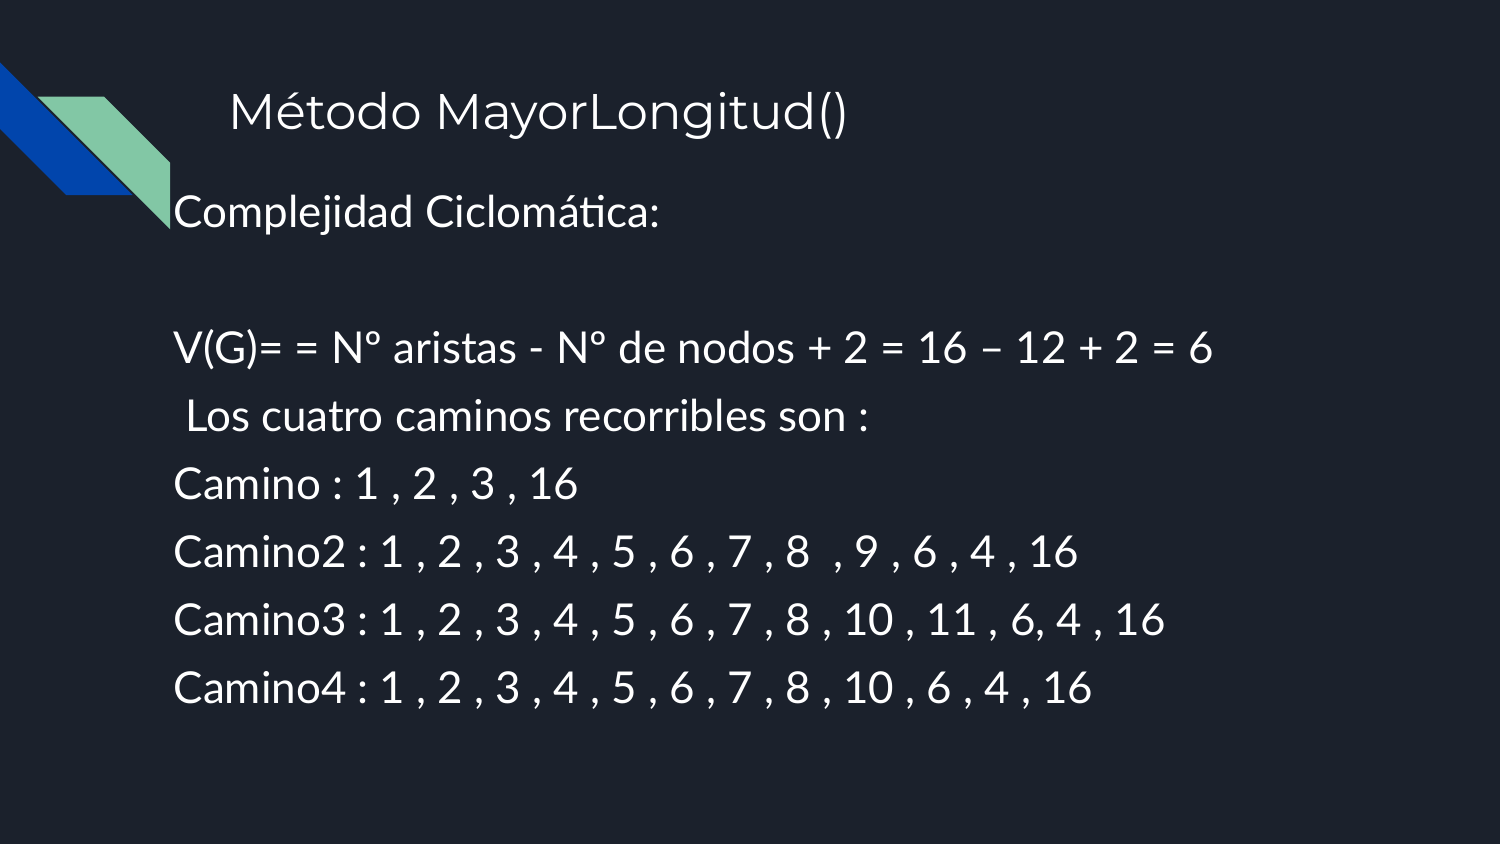

# Método MayorLongitud()
Complejidad Ciclomática:

V(G)= = Nº aristas - Nº de nodos + 2 = 16 – 12 + 2 = 6
 Los cuatro caminos recorribles son :
Camino : 1 , 2 , 3 , 16
Camino2 : 1 , 2 , 3 , 4 , 5 , 6 , 7 , 8  , 9 , 6 , 4 , 16
Camino3 : 1 , 2 , 3 , 4 , 5 , 6 , 7 , 8 , 10 , 11 , 6, 4 , 16
Camino4 : 1 , 2 , 3 , 4 , 5 , 6 , 7 , 8 , 10 , 6 , 4 , 16